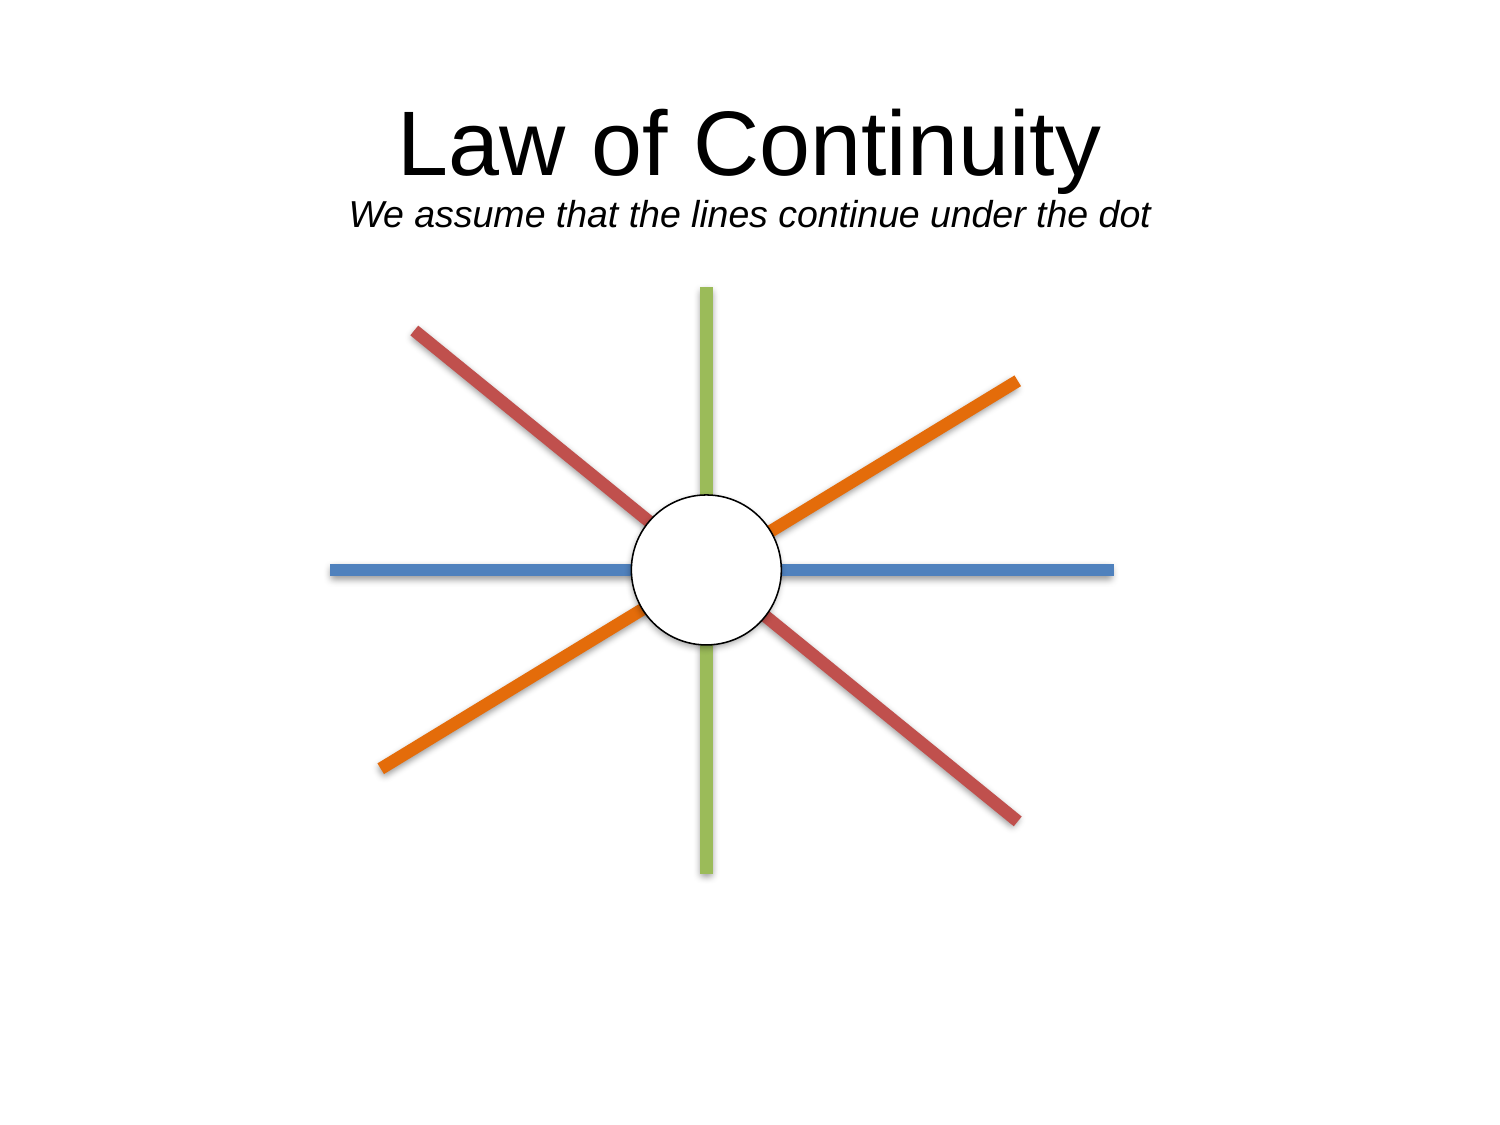

# Law of Continuity
We assume that the lines continue under the dot